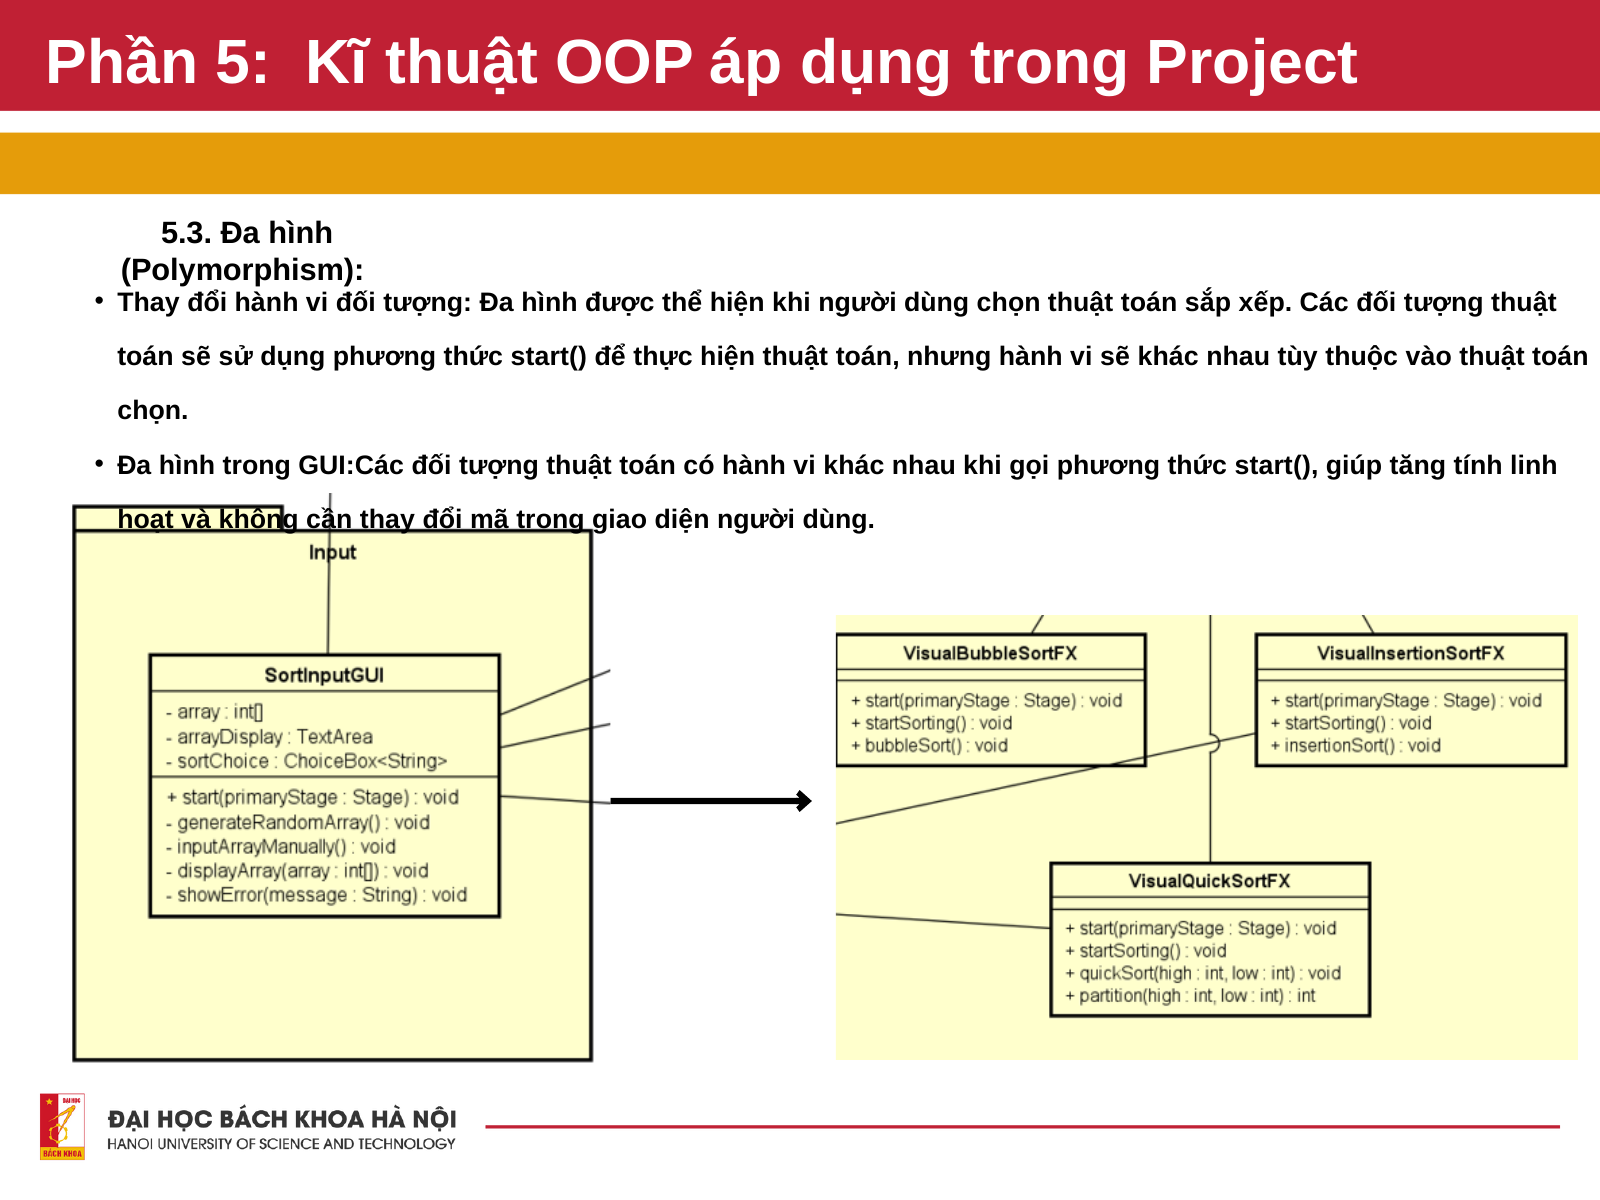

Phần 5:  Kĩ thuật OOP áp dụng trong Project
5.3. Đa hình (Polymorphism):
Thay đổi hành vi đối tượng: Đa hình được thể hiện khi người dùng chọn thuật toán sắp xếp. Các đối tượng thuật toán sẽ sử dụng phương thức start() để thực hiện thuật toán, nhưng hành vi sẽ khác nhau tùy thuộc vào thuật toán chọn.
Đa hình trong GUI:Các đối tượng thuật toán có hành vi khác nhau khi gọi phương thức start(), giúp tăng tính linh hoạt và không cần thay đổi mã trong giao diện người dùng.

5